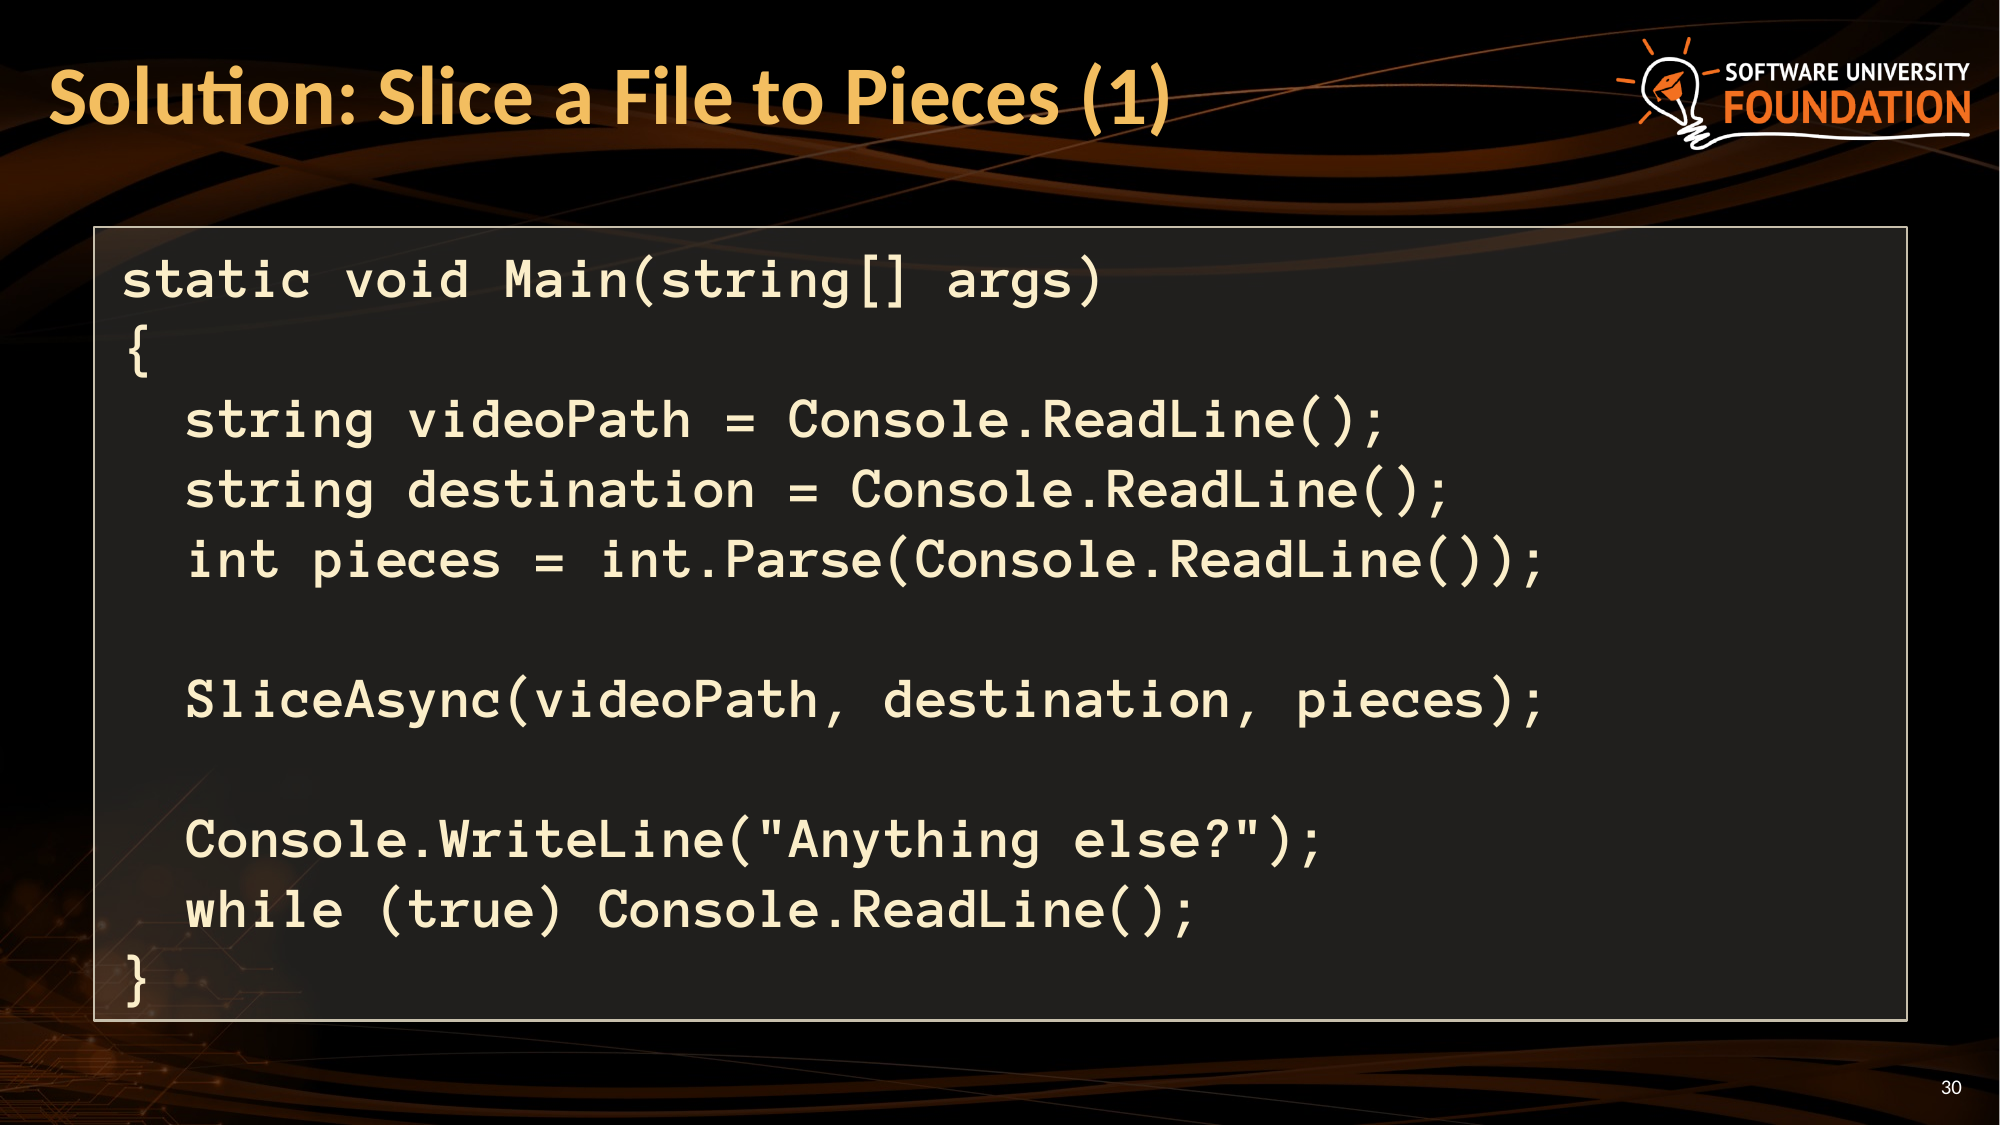

# Solution: Slice a File to Pieces (1)
static void Main(string[] args)
{
  string videoPath = Console.ReadLine();
  string destination = Console.ReadLine();
  int pieces = int.Parse(Console.ReadLine());

  SliceAsync(videoPath, destination, pieces);

  Console.WriteLine("Anything else?");
  while (true) Console.ReadLine();
}
30